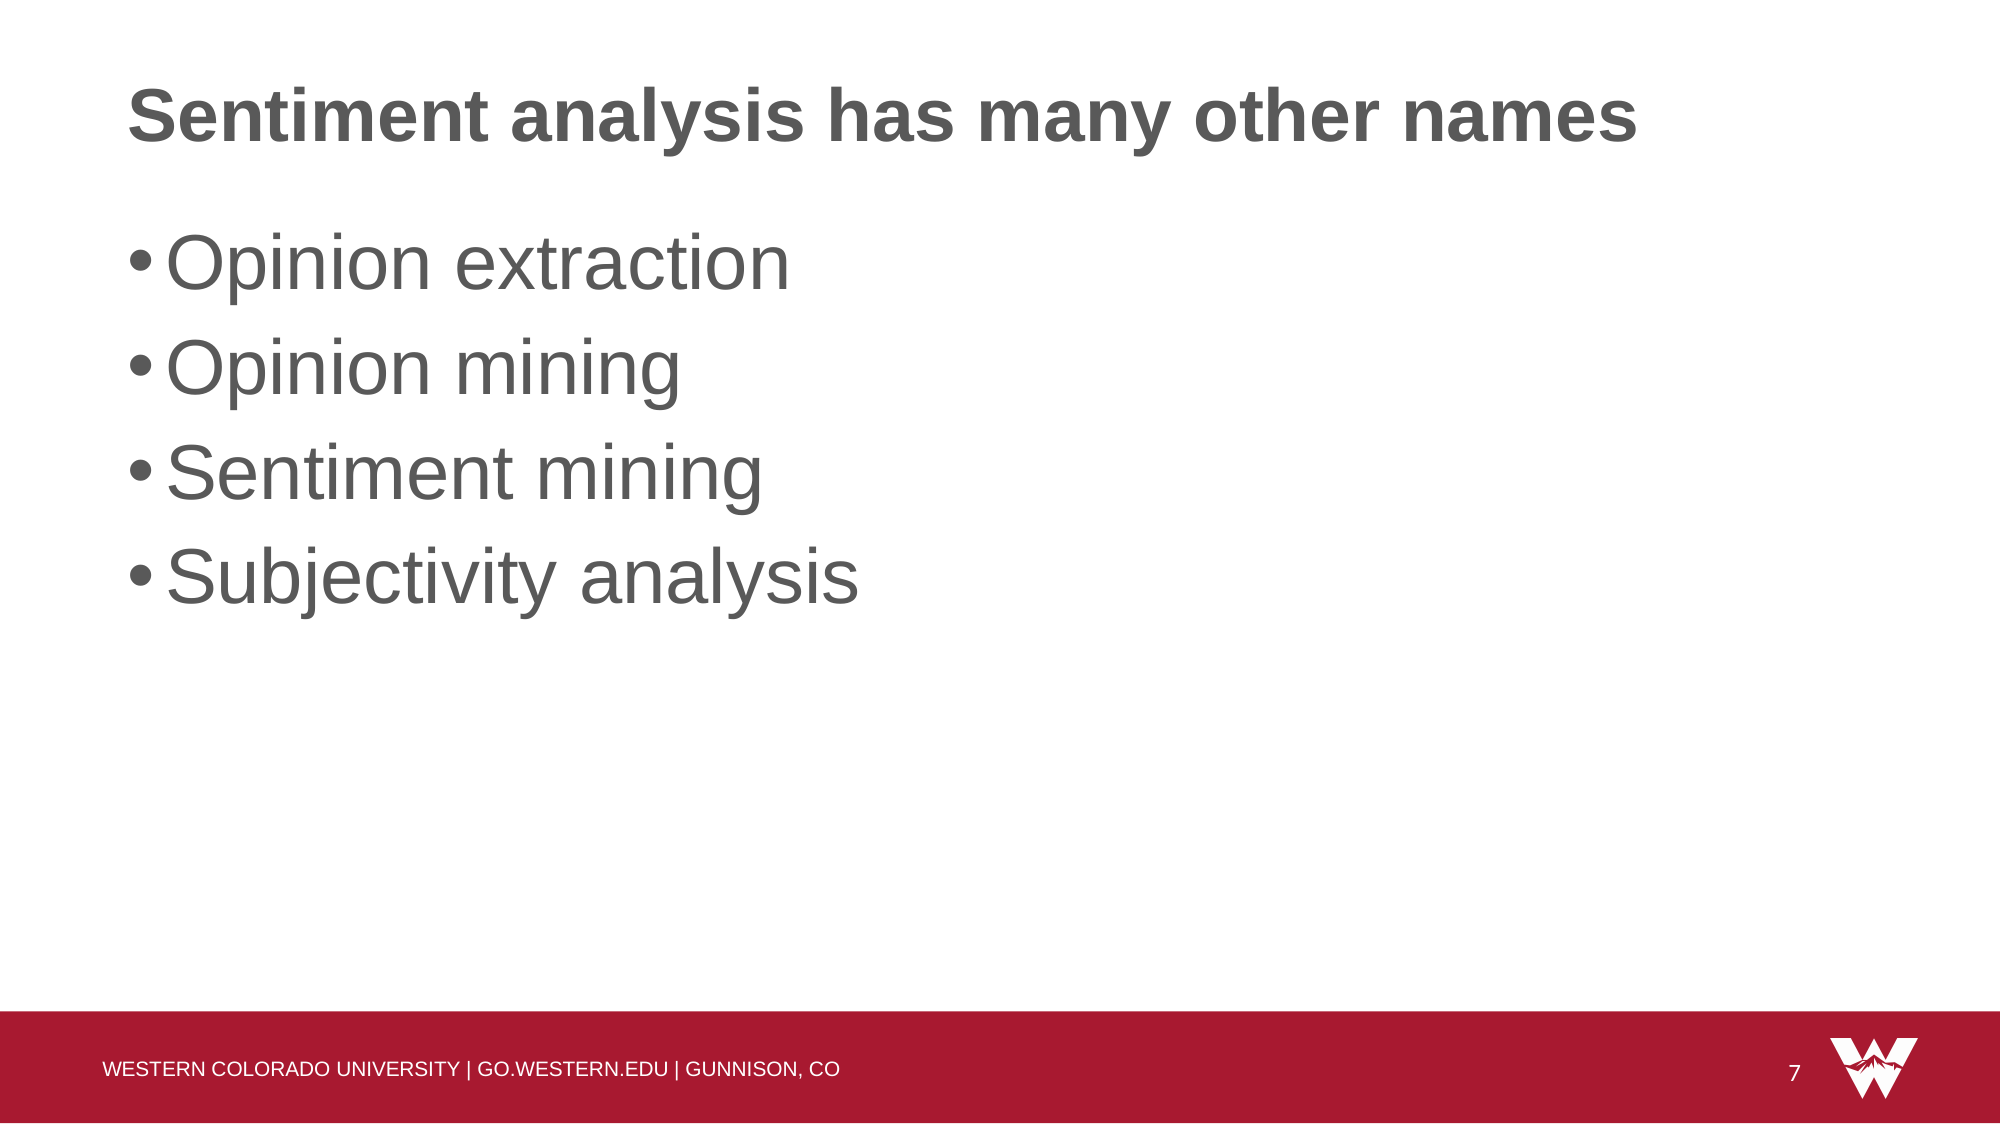

# Sentiment analysis has many other names
Opinion extraction
Opinion mining
Sentiment mining
Subjectivity analysis
7